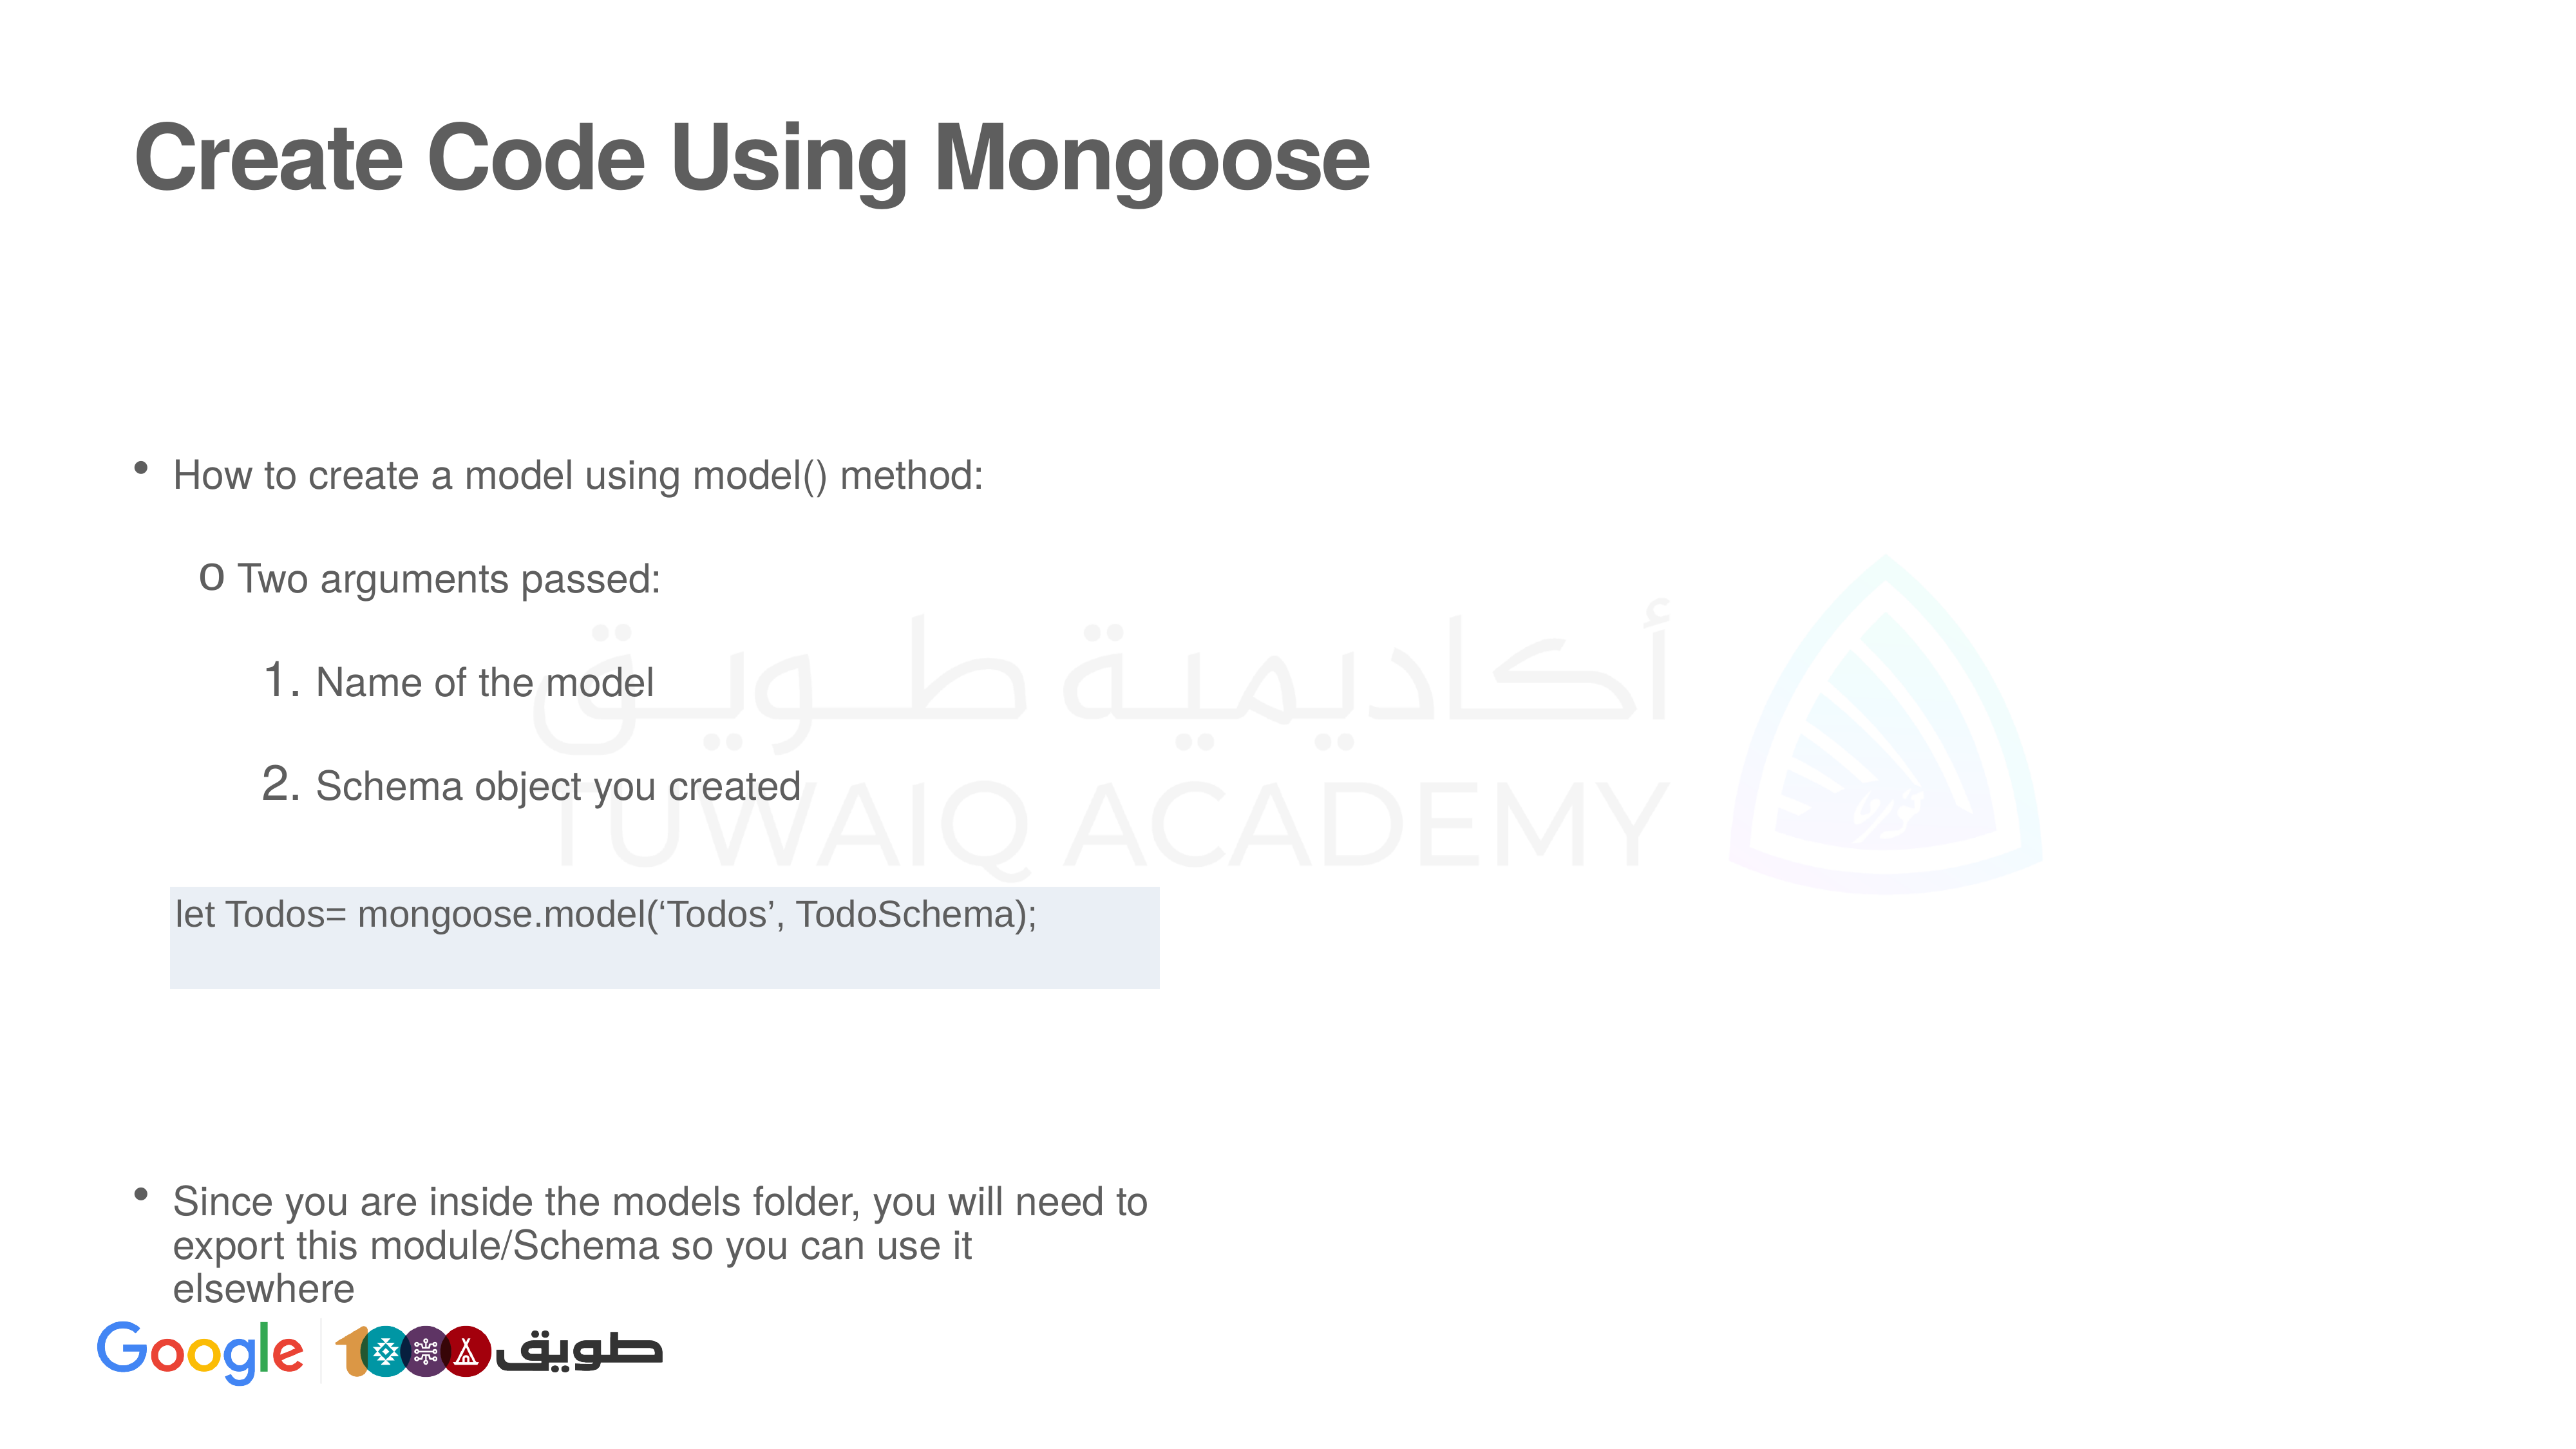

# Create Code Using Mongoose

How to create a model using model() method:
Two arguments passed:
Name of the model
Schema object you created

Since you are inside the models folder, you will need to export this module/Schema so you can use it elsewhere

| let Todos= mongoose.model(‘Todos’, TodoSchema); |
| --- |